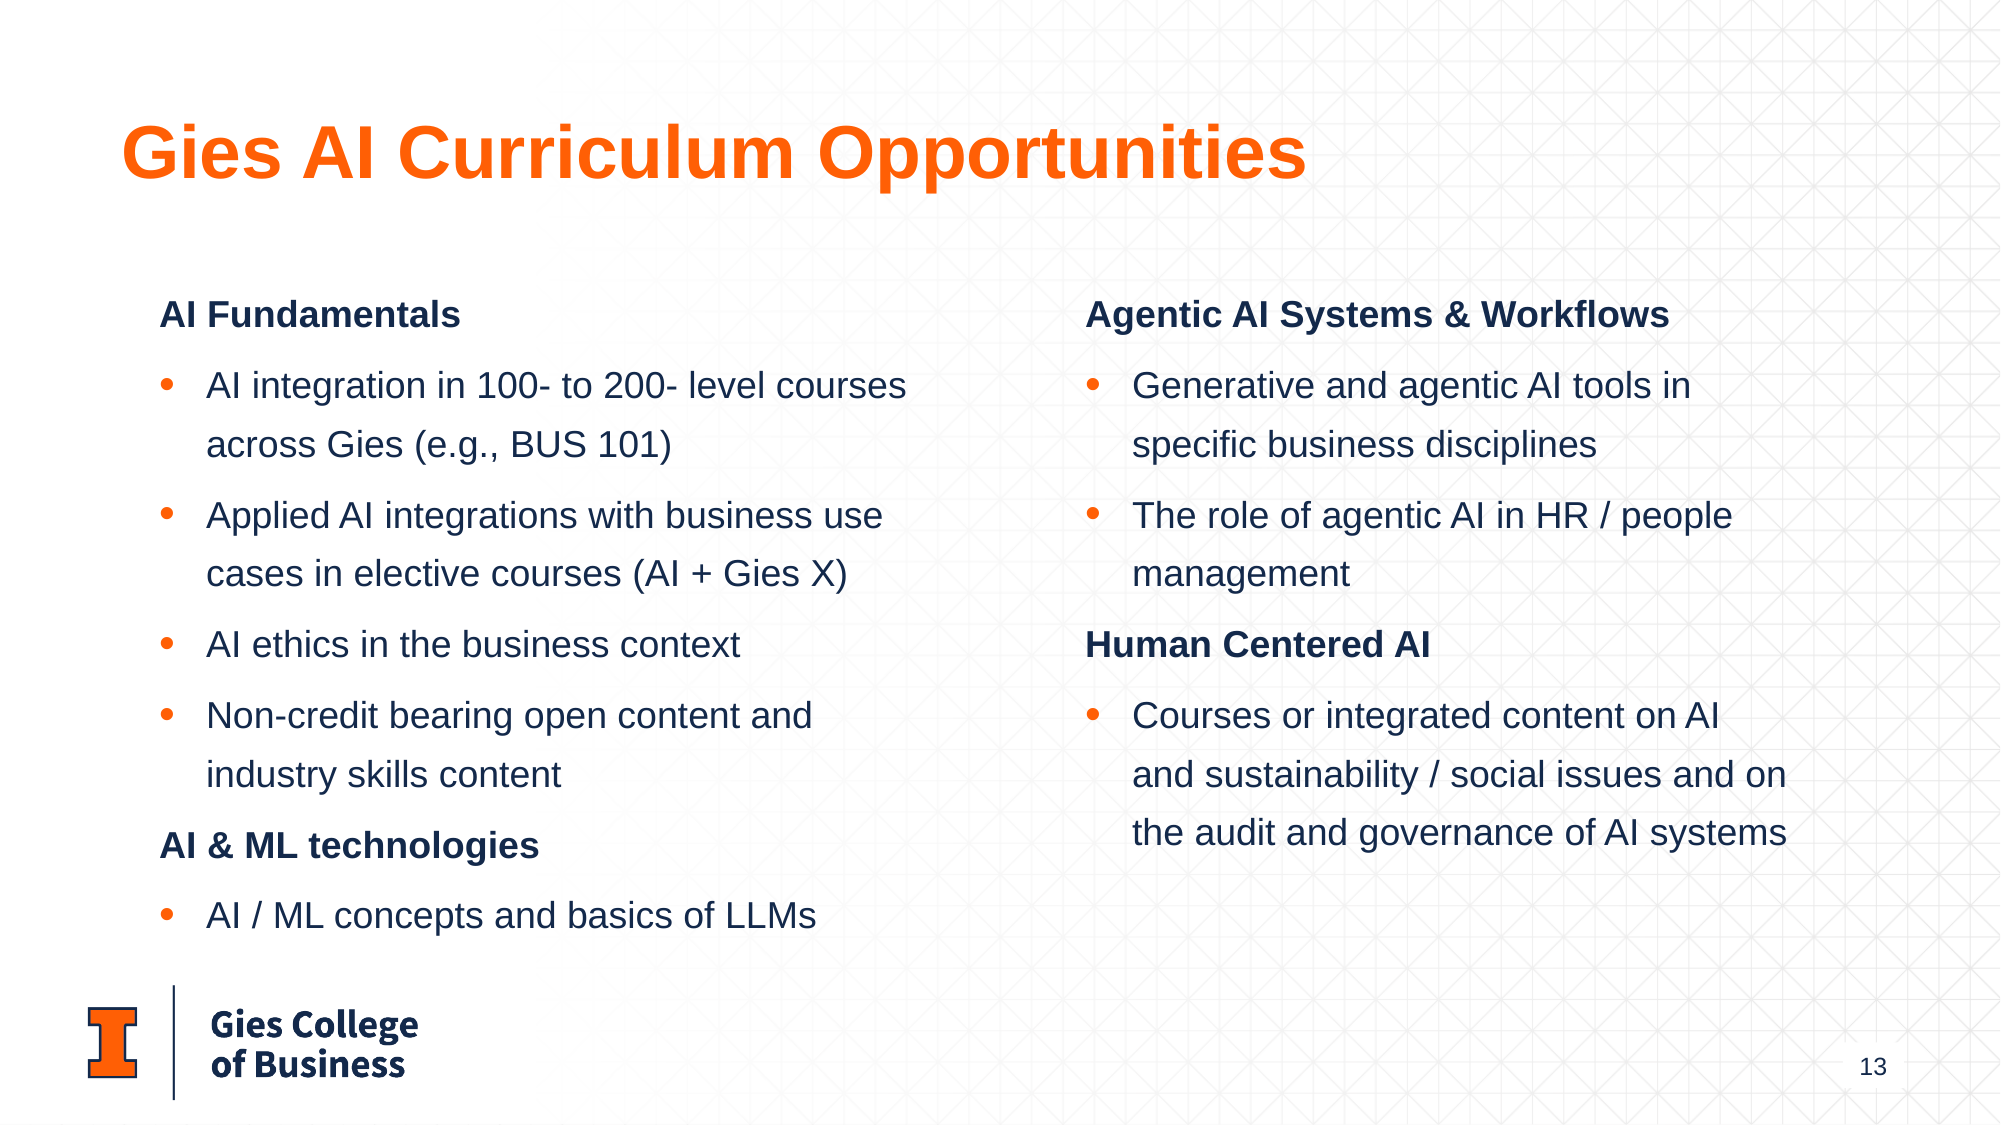

# Gies AI Curriculum Opportunities
AI Fundamentals
AI integration in 100- to 200- level courses across Gies (e.g., BUS 101)
Applied AI integrations with business use cases in elective courses (AI + Gies X)
AI ethics in the business context
Non-credit bearing open content and industry skills content
AI & ML technologies
AI / ML concepts and basics of LLMs
Agentic AI Systems & Workflows
Generative and agentic AI tools in specific business disciplines
The role of agentic AI in HR / people management
Human Centered AI
Courses or integrated content on AI and sustainability / social issues and on the audit and governance of AI systems
13